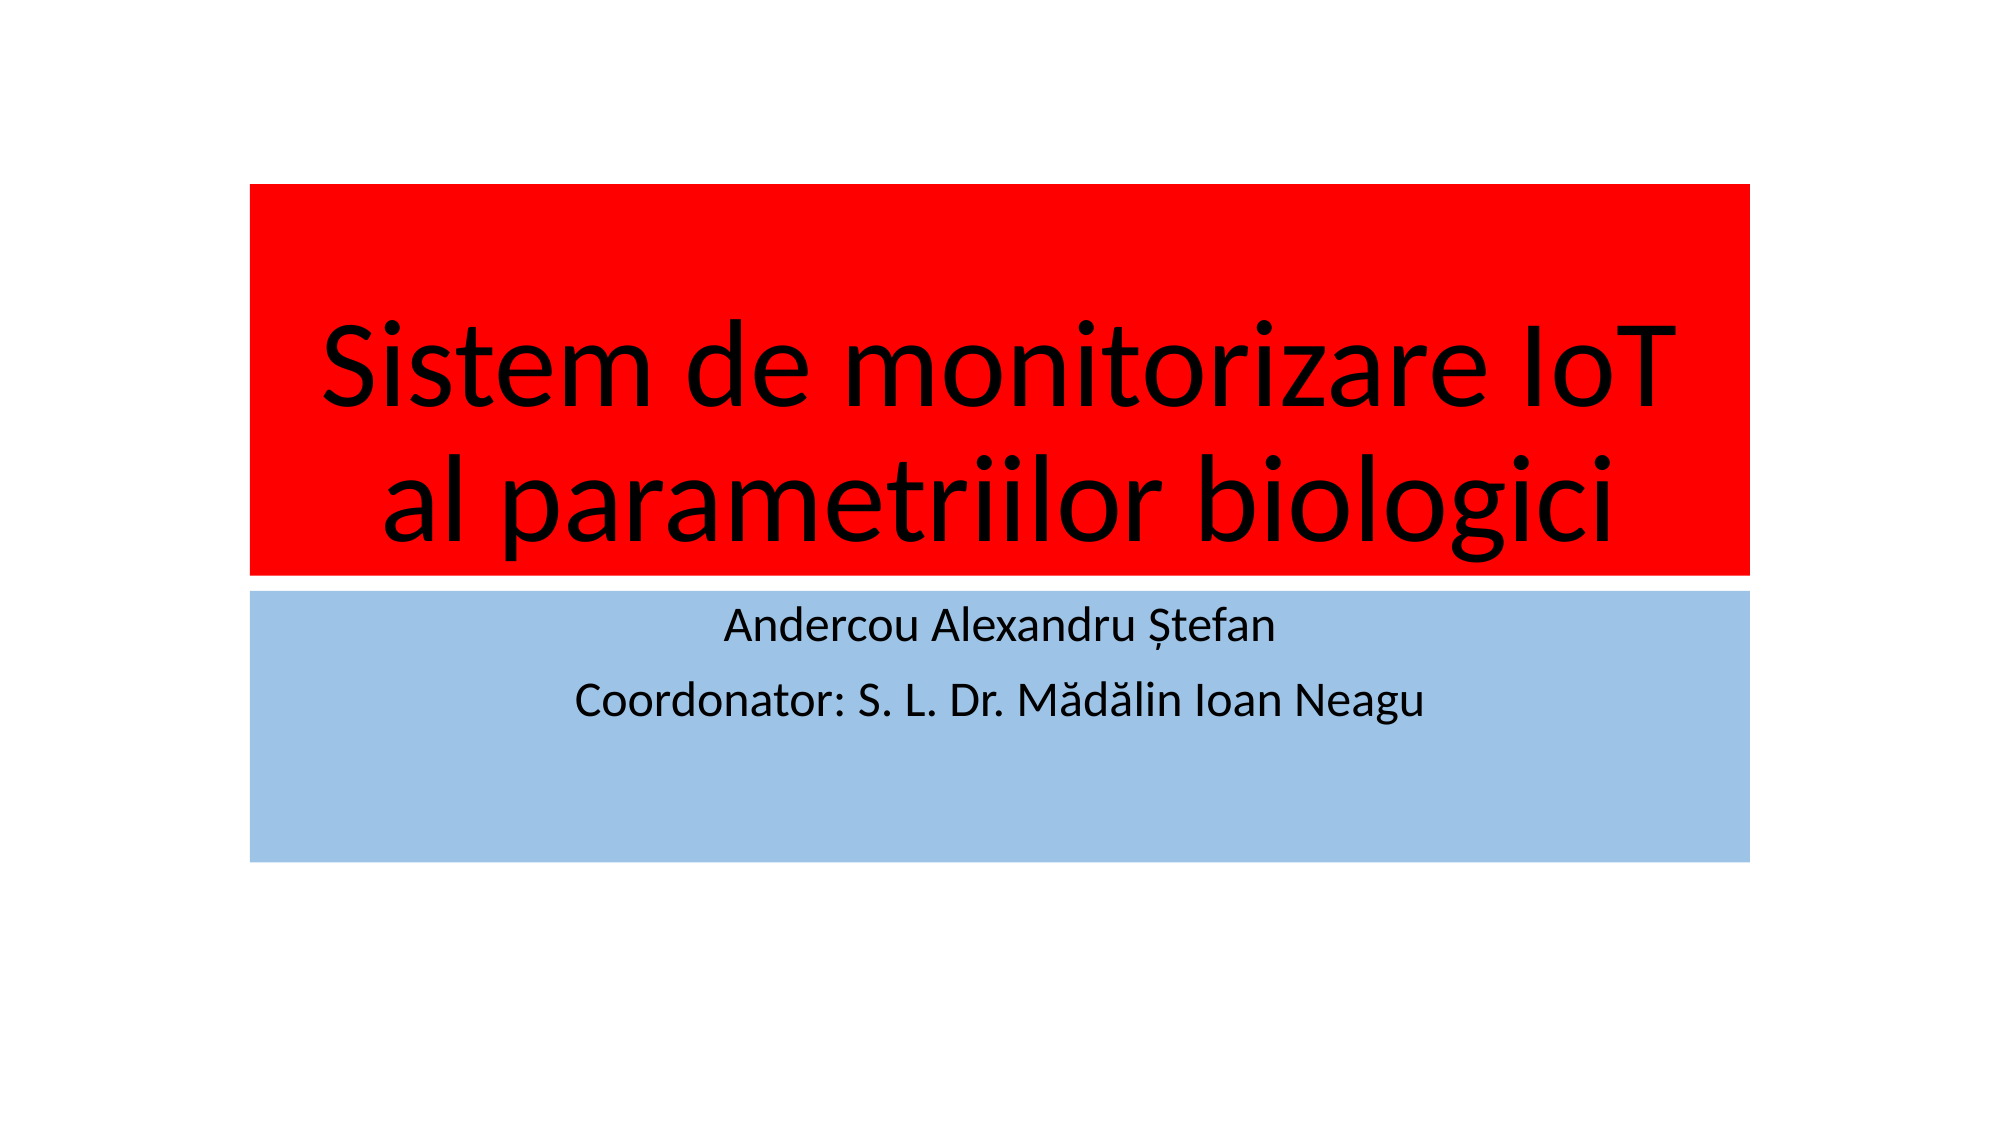

# Sistem de monitorizare IoT al parametriilor biologici
Andercou Alexandru Ștefan
Coordonator: S. L. Dr. Mădălin Ioan Neagu